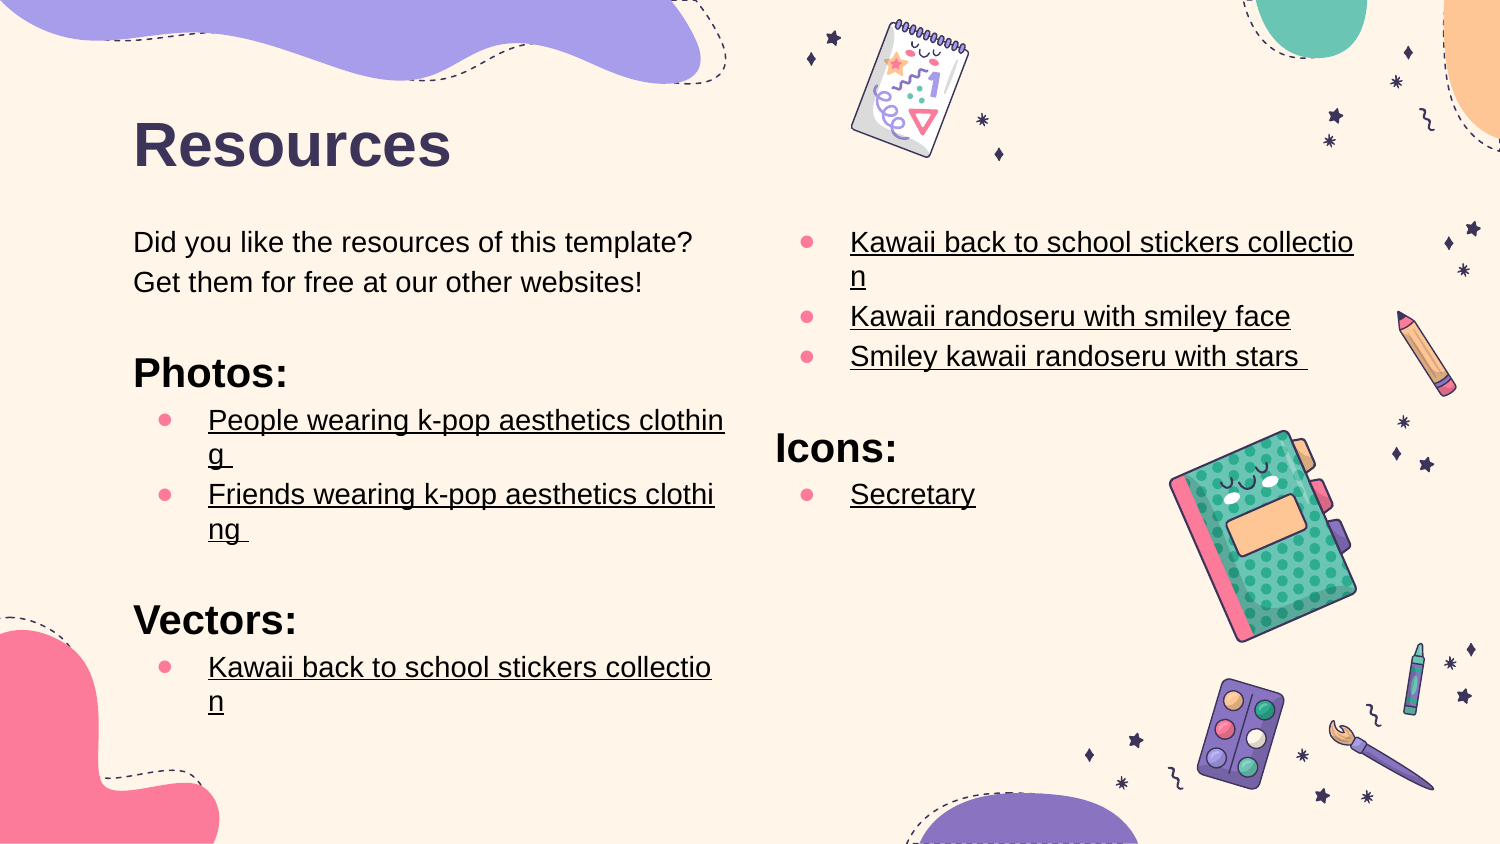

# Resources
Did you like the resources of this template? Get them for free at our other websites!
Photos:
People wearing k-pop aesthetics clothing
Friends wearing k-pop aesthetics clothing

Vectors:
Kawaii back to school stickers collection
Kawaii back to school stickers collection
Kawaii randoseru with smiley face
Smiley kawaii randoseru with stars

Icons:
Secretary